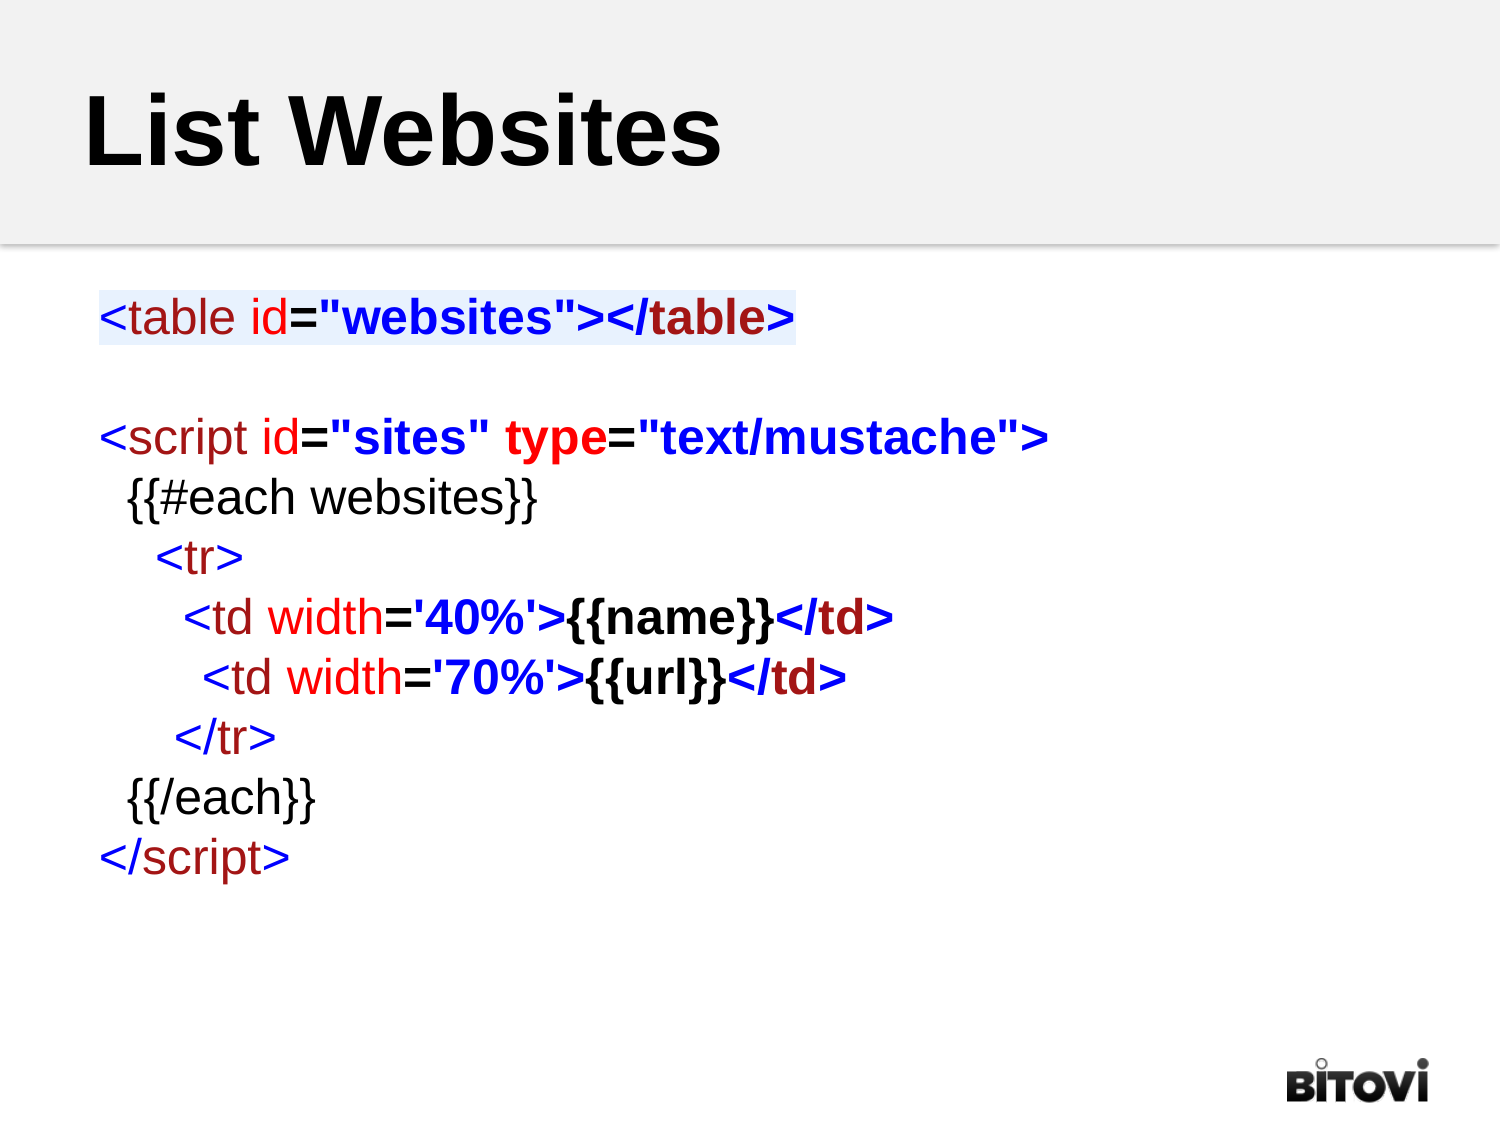

List Websites
<table id="websites"></table>

<script id="sites" type="text/mustache">
  {{#each websites}}
    <tr>
      <td width='40%'>{{name}}</td>
	  <td width='70%'>{{url}}</td>
	</tr>
  {{/each}}
</script>